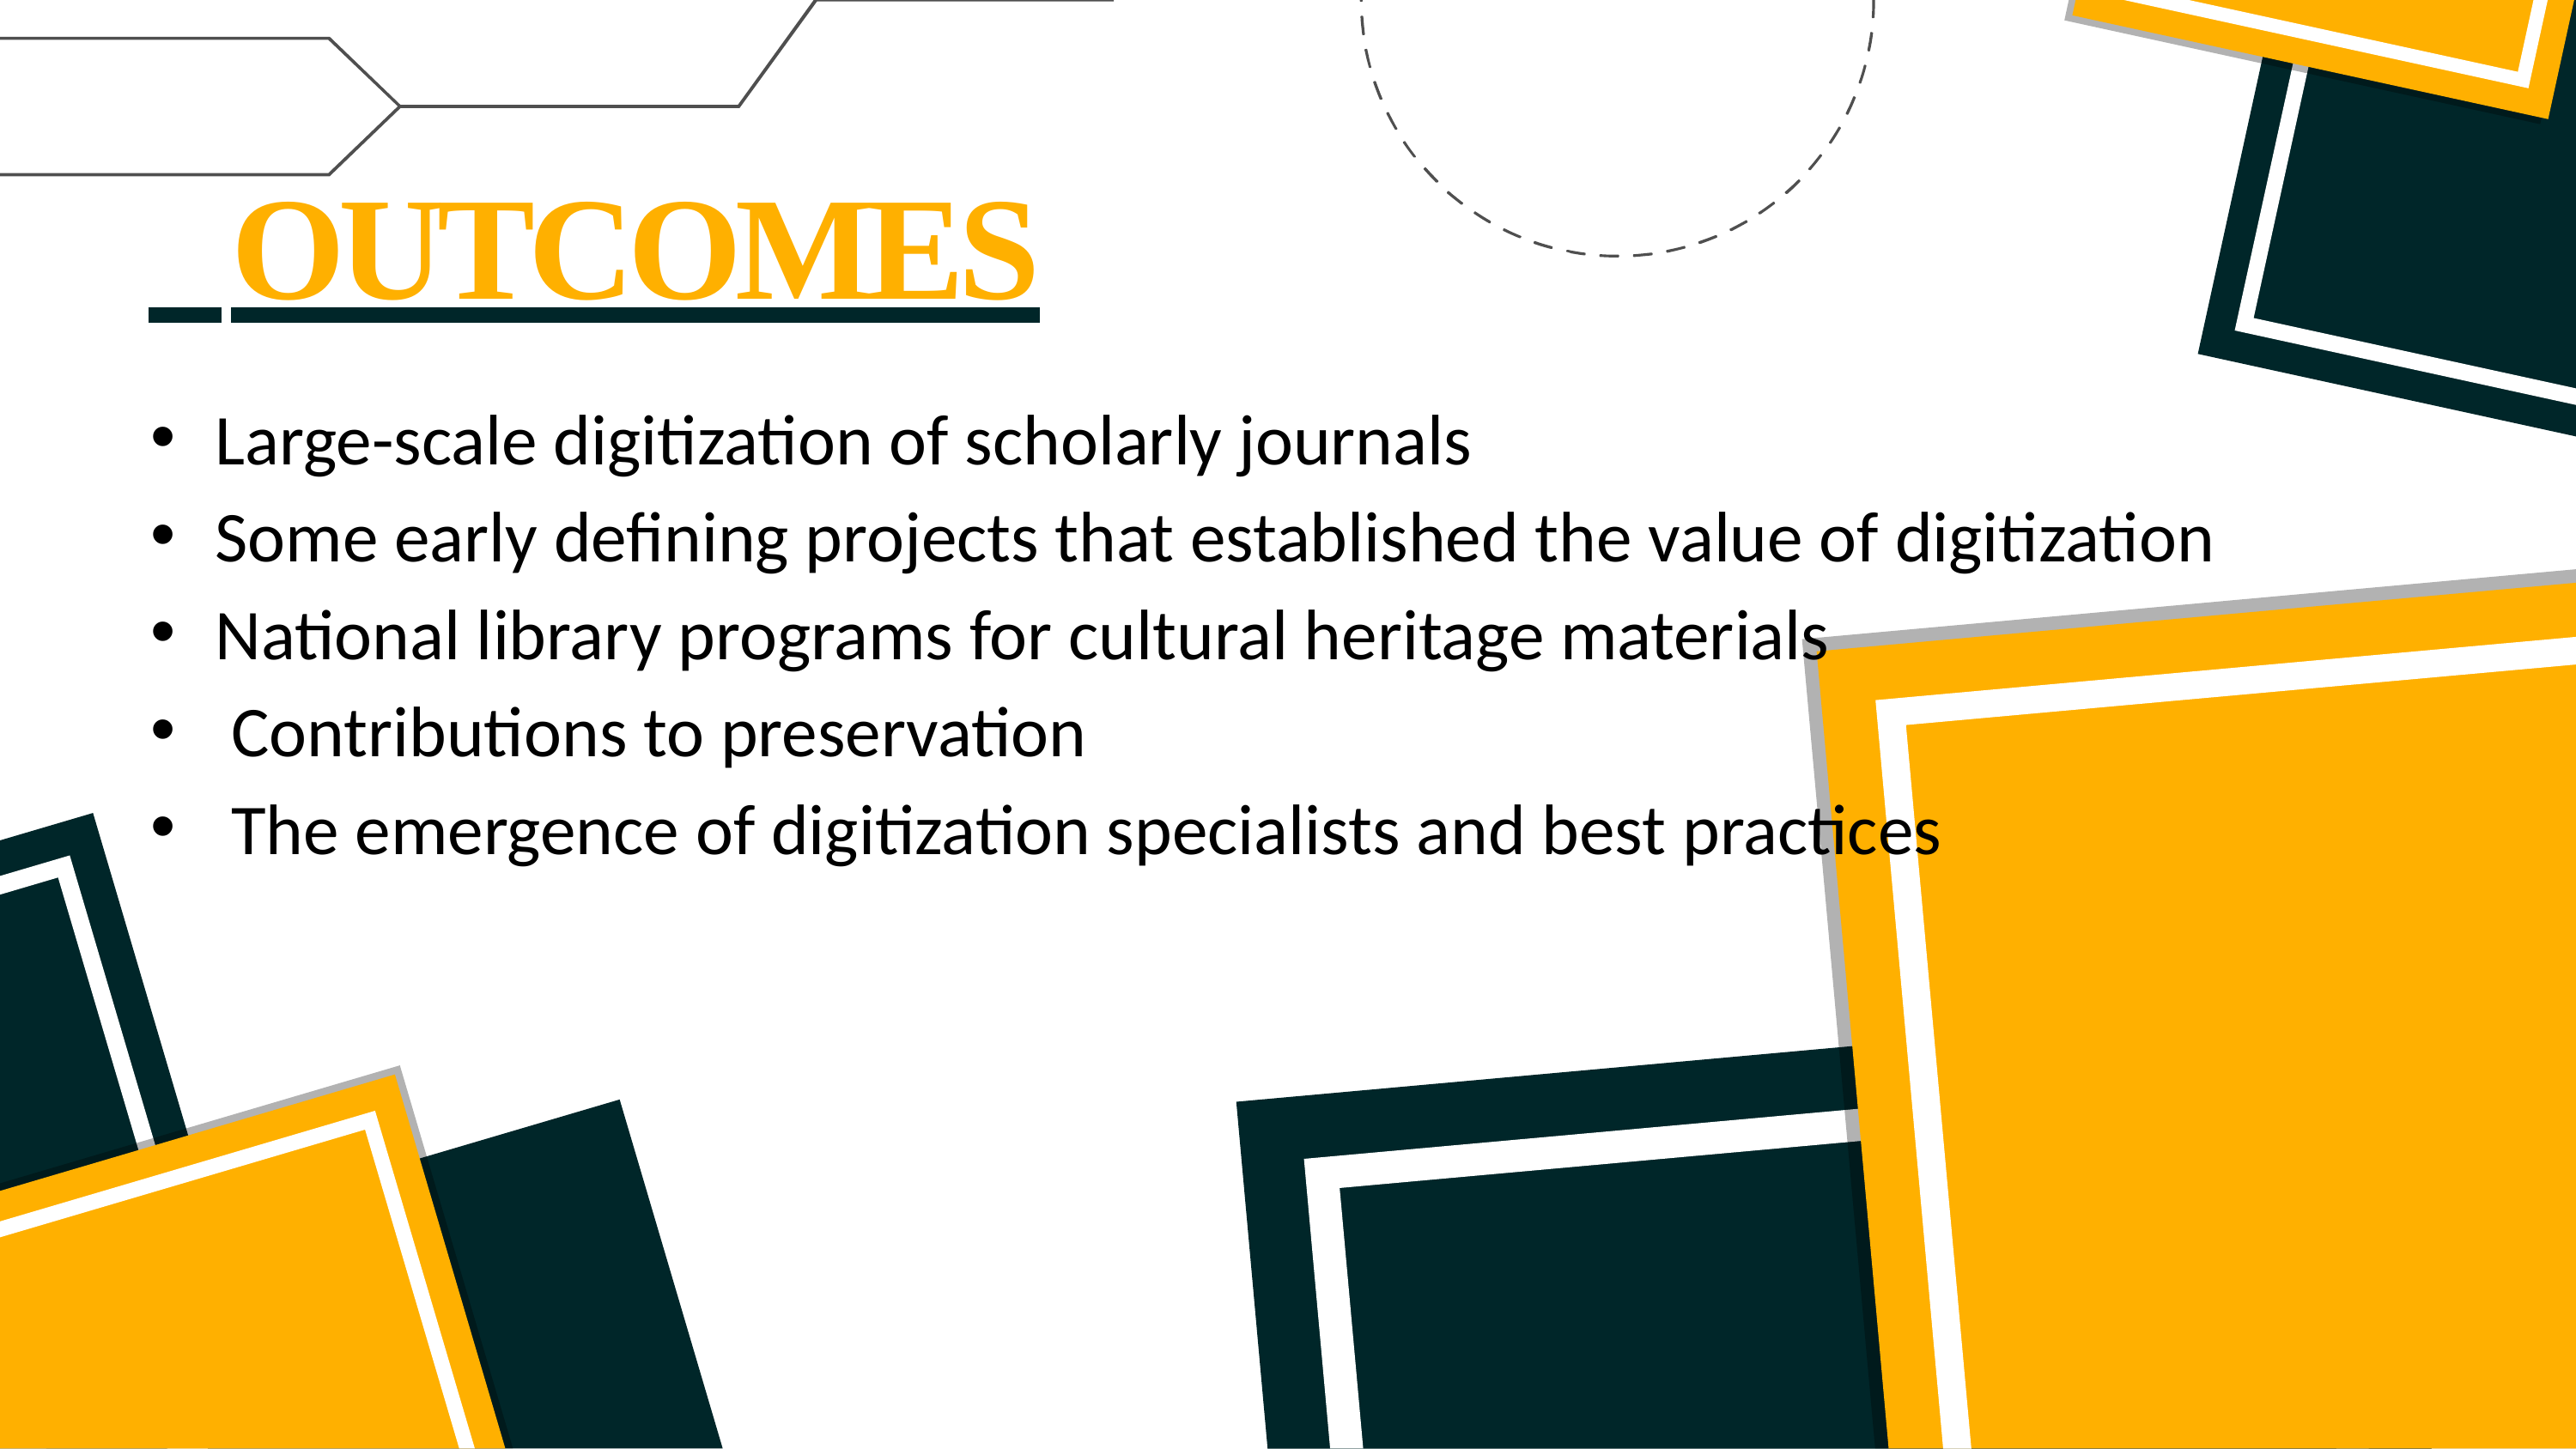

# OUTCOMES
Large-scale digitization of scholarly journals
Some early defining projects that established the value of digitization
National library programs for cultural heritage materials
 Contributions to preservation
 The emergence of digitization specialists and best practices